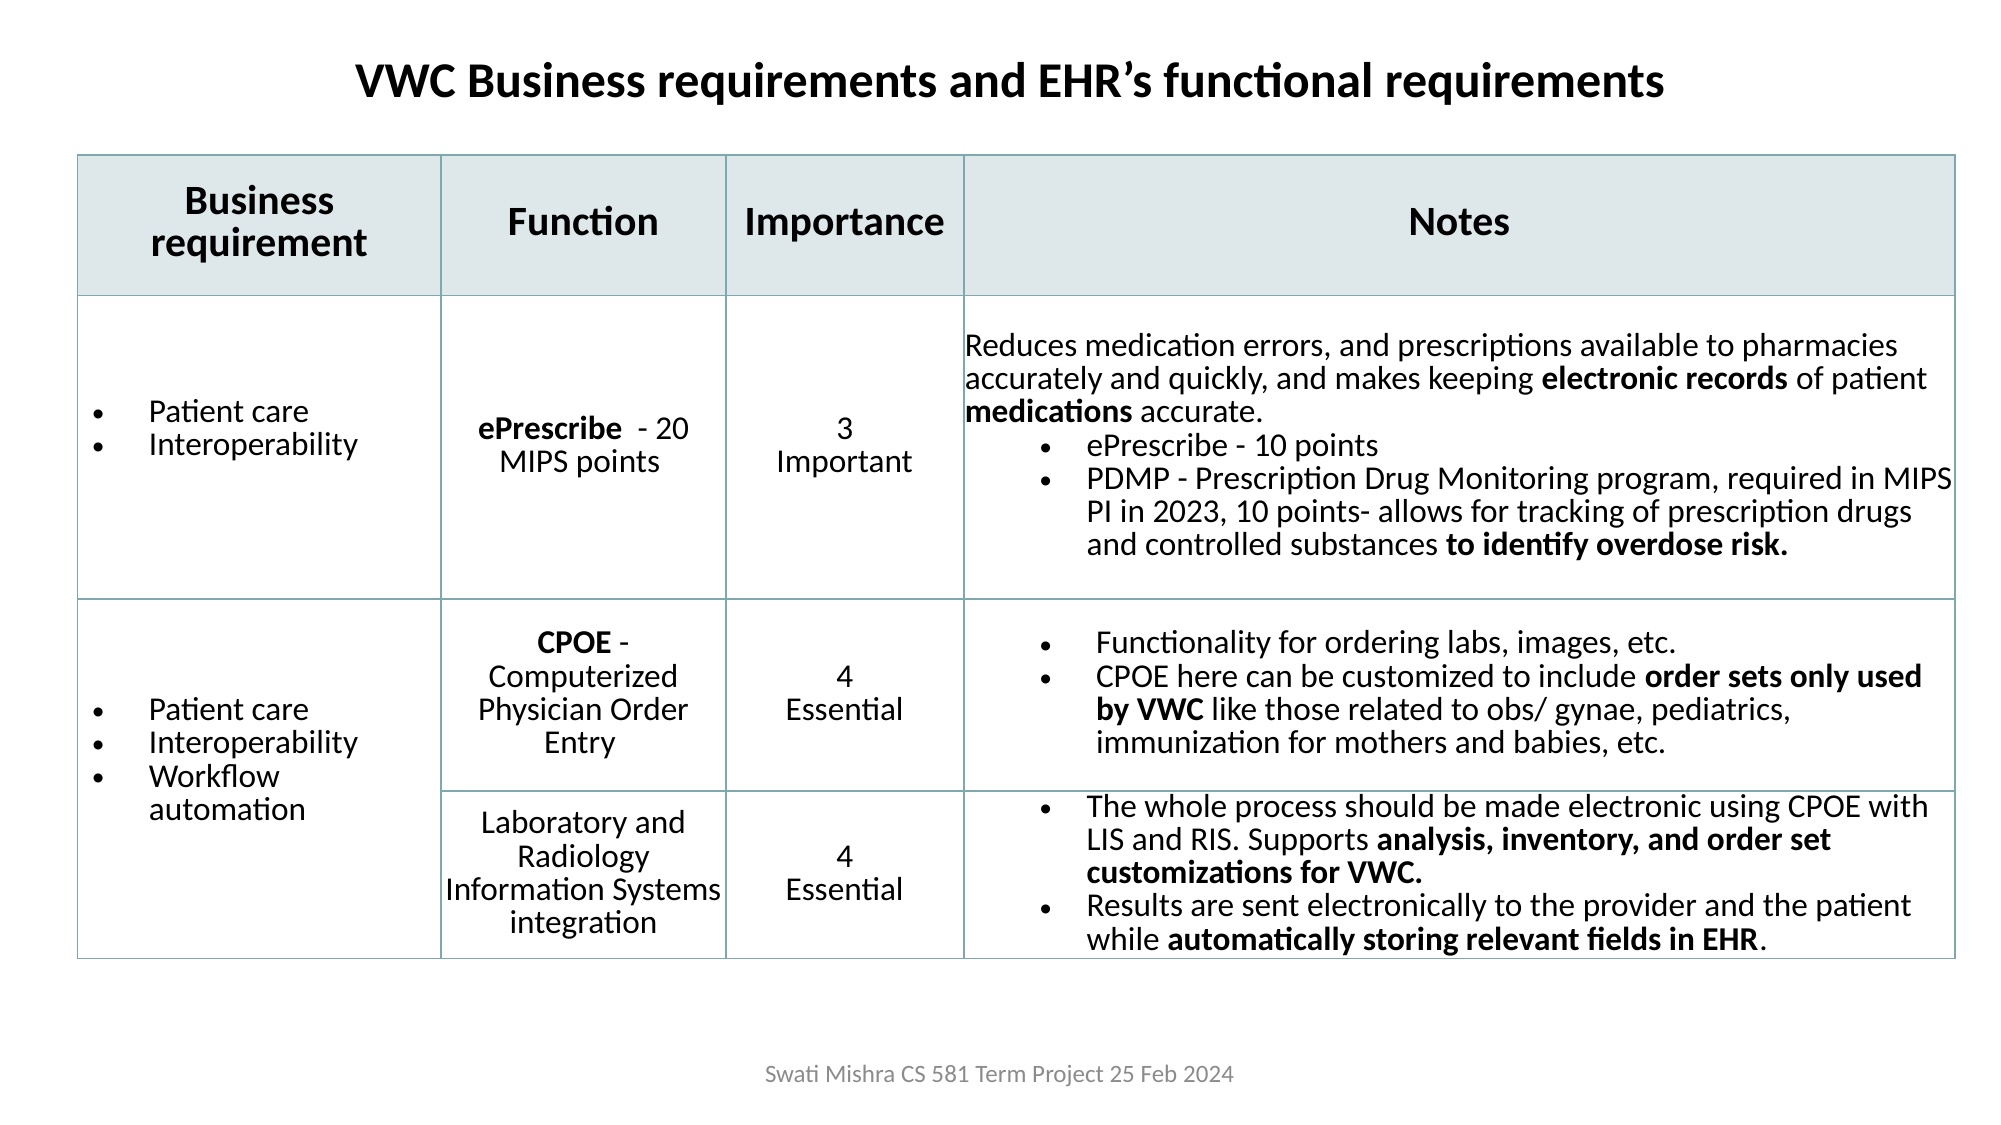

VWC Business requirements and EHR’s functional requirements
| Business requirement | Function | Importance | Notes |
| --- | --- | --- | --- |
| Patient care Interoperability | ePrescribe - 20 MIPS points | 3 Important | Reduces medication errors, and prescriptions available to pharmacies accurately and quickly, and makes keeping electronic records of patient medications accurate. ePrescribe - 10 points PDMP - Prescription Drug Monitoring program, required in MIPS PI in 2023, 10 points- allows for tracking of prescription drugs and controlled substances to identify overdose risk. |
| Patient care Interoperability Workflow automation | CPOE - Computerized Physician Order Entry | 4 Essential | Functionality for ordering labs, images, etc. CPOE here can be customized to include order sets only used by VWC like those related to obs/ gynae, pediatrics, immunization for mothers and babies, etc. |
|  | Laboratory and Radiology Information Systems integration | 4 Essential | The whole process should be made electronic using CPOE with LIS and RIS. Supports analysis, inventory, and order set customizations for VWC. Results are sent electronically to the provider and the patient while automatically storing relevant fields in EHR. |
Swati Mishra CS 581 Term Project 25 Feb 2024